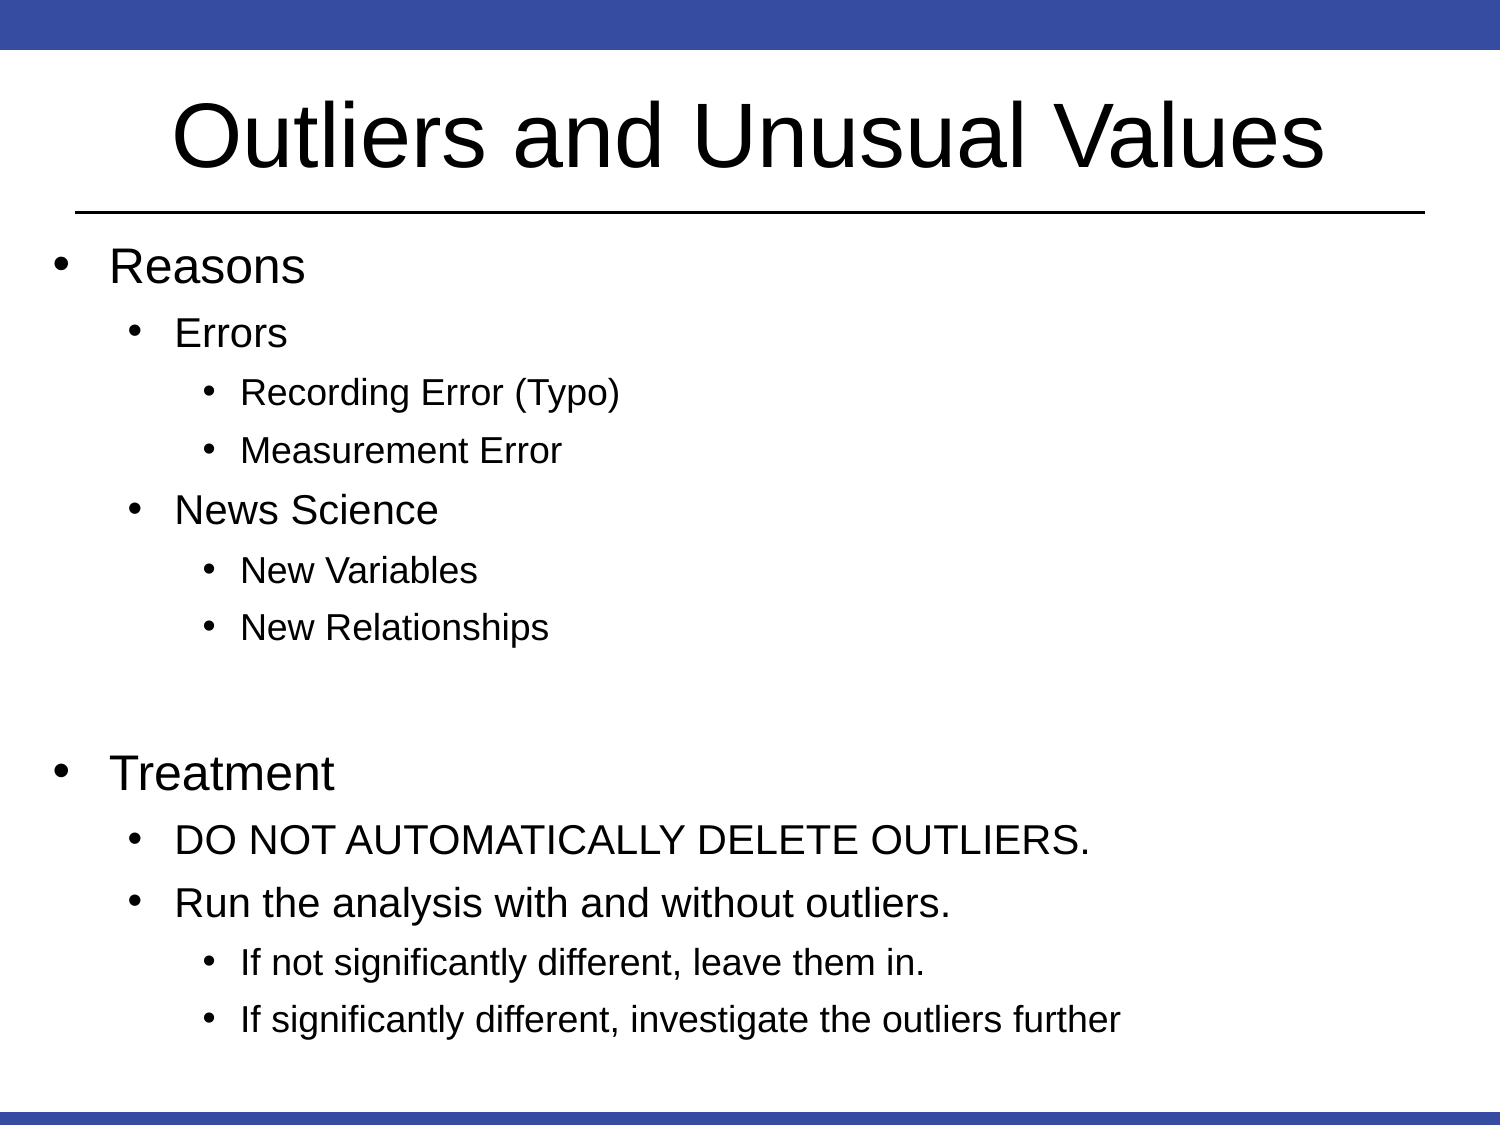

# Outliers and Unusual Values
Reasons
Errors
Recording Error (Typo)
Measurement Error
News Science
New Variables
New Relationships

Treatment
DO NOT AUTOMATICALLY DELETE OUTLIERS.
Run the analysis with and without outliers.
If not significantly different, leave them in.
If significantly different, investigate the outliers further